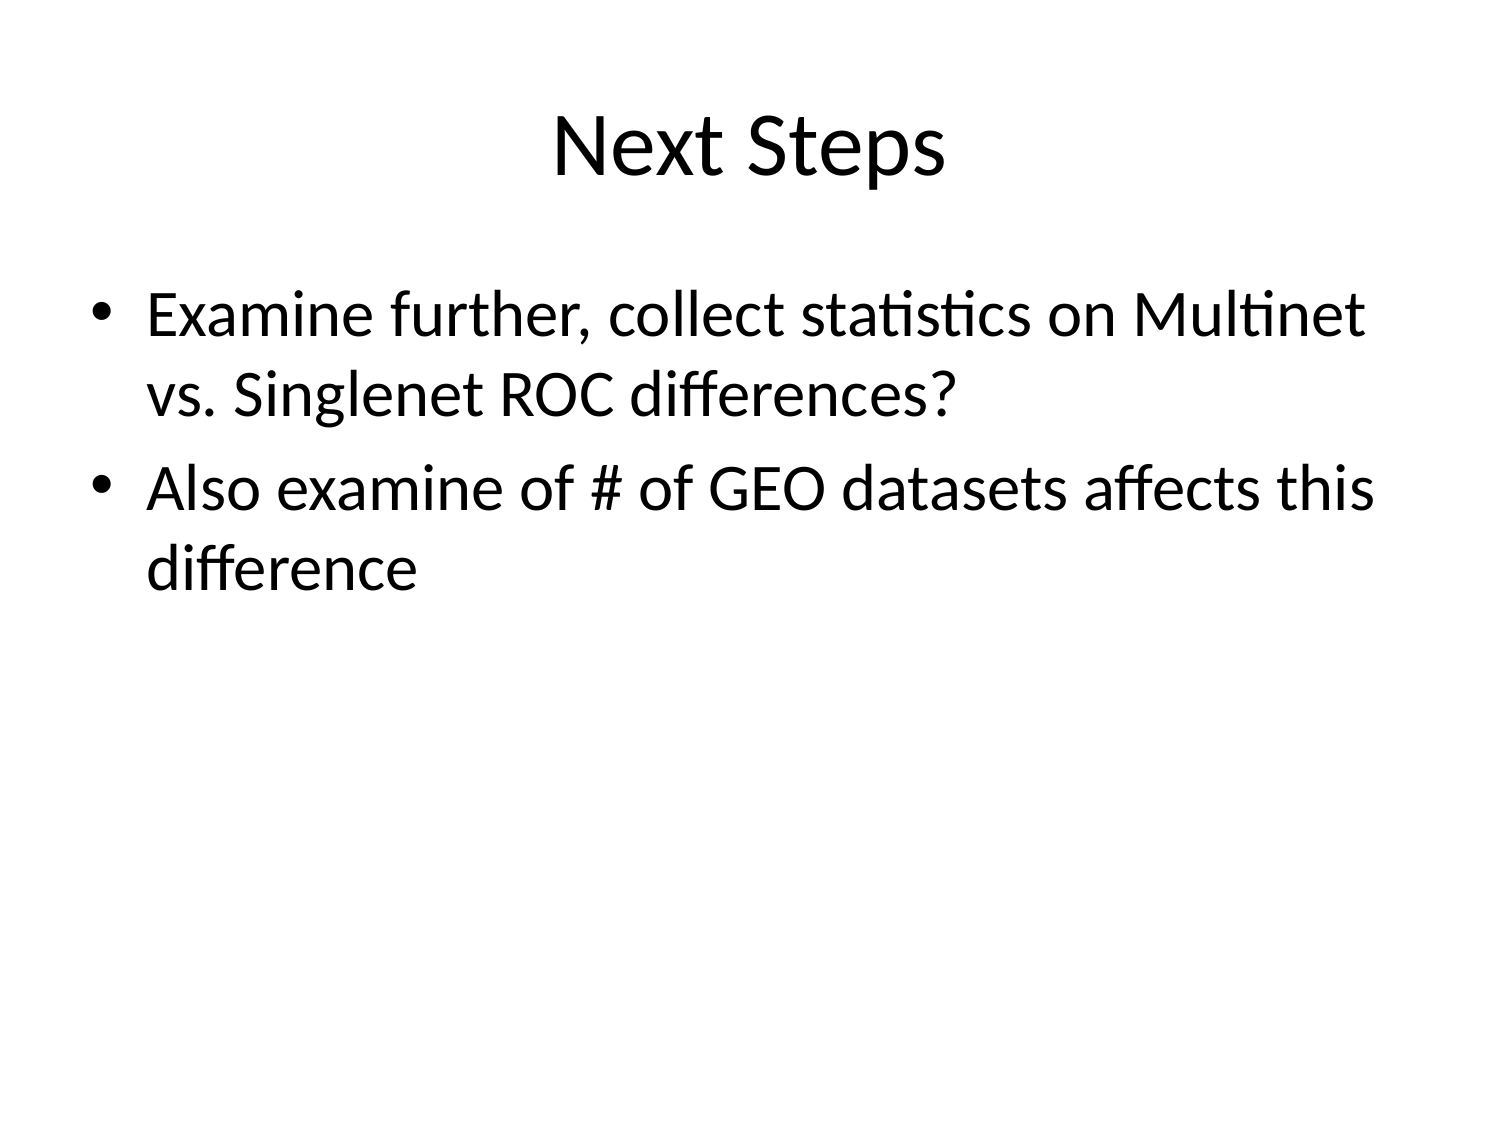

# Next Steps
Examine further, collect statistics on Multinet vs. Singlenet ROC differences?
Also examine of # of GEO datasets affects this difference